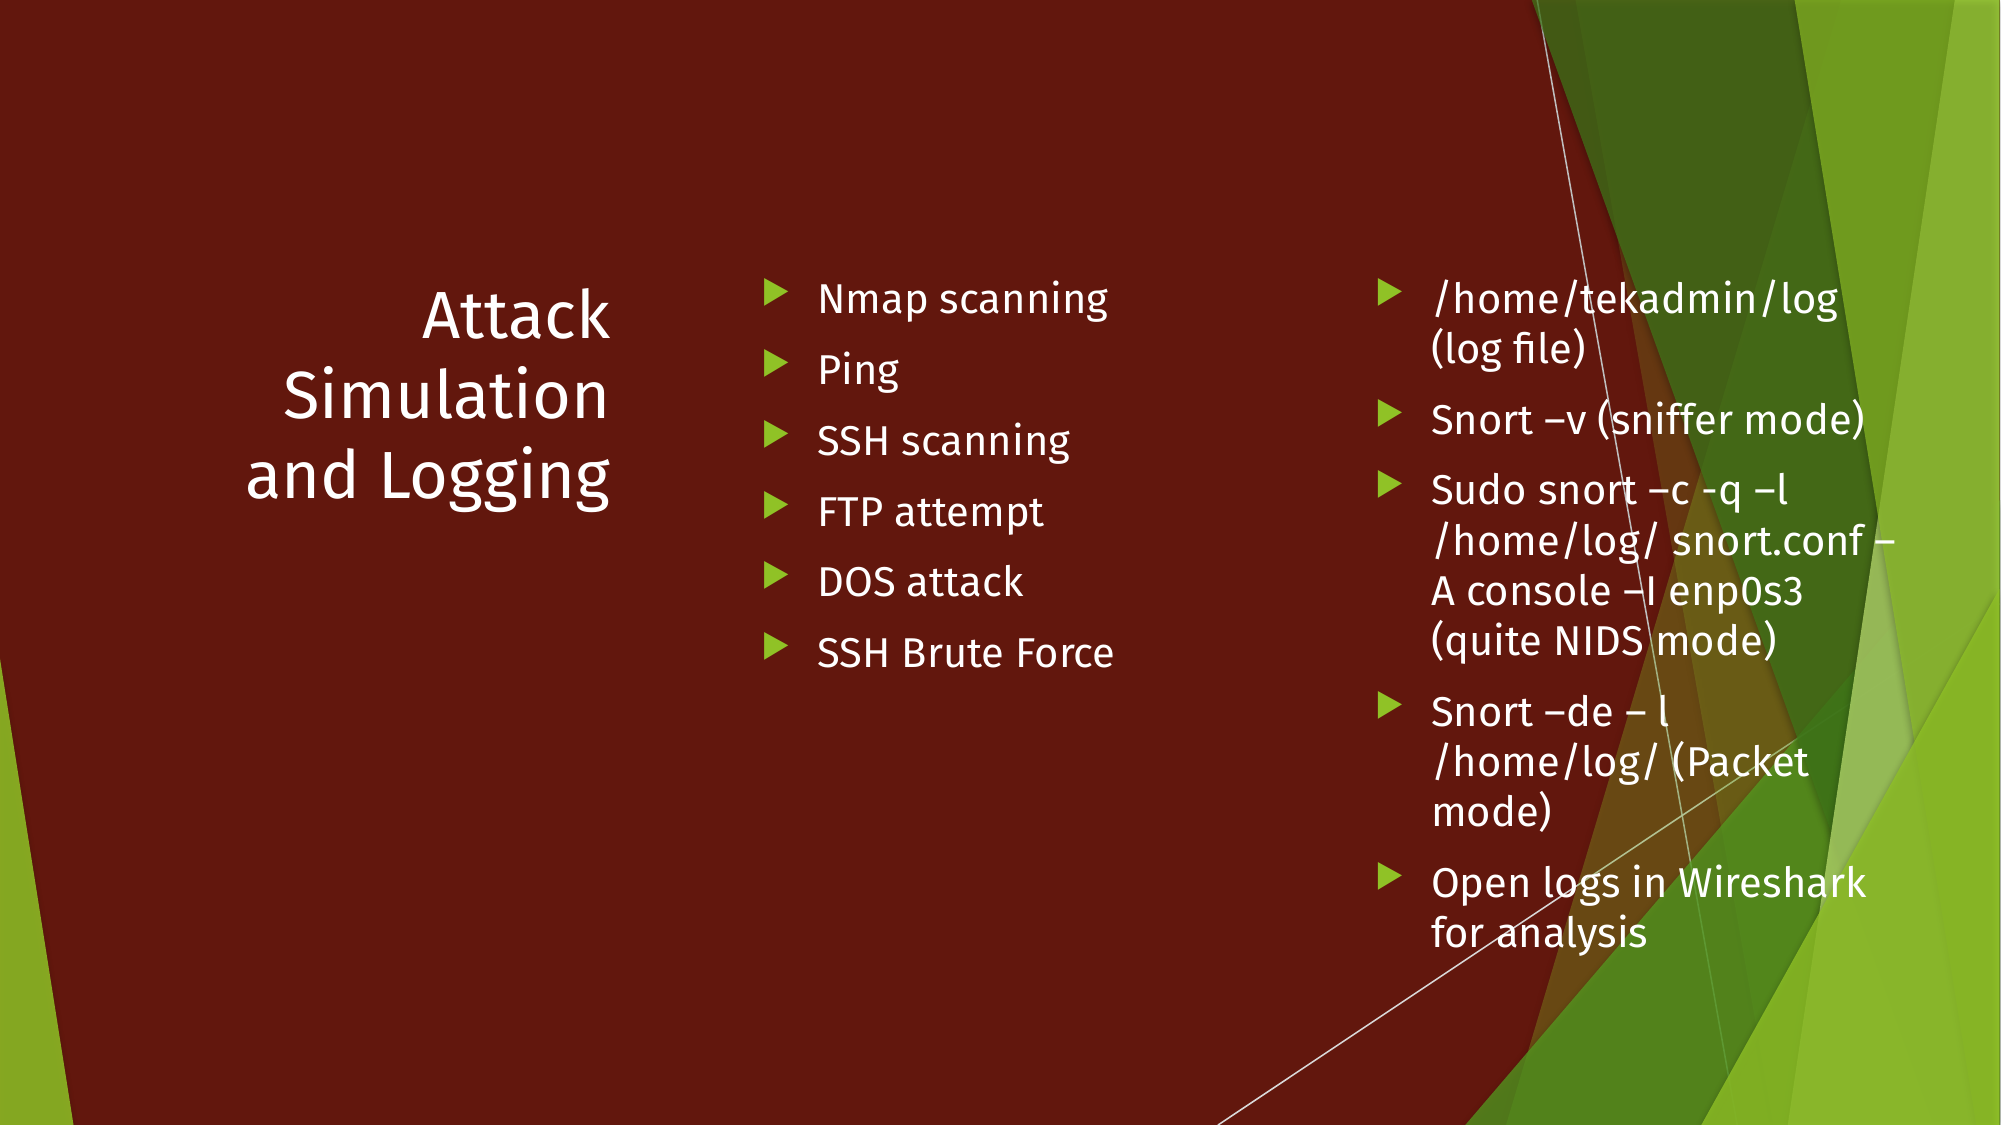

# Attack Simulation and Logging
Nmap scanning
Ping
SSH scanning
FTP attempt
DOS attack
SSH Brute Force

/home/tekadmin/log (log file)
Snort –v (sniffer mode)
Sudo snort –c -q –l /home/log/ snort.conf –A console –I enp0s3 (quite NIDS mode)
Snort –de – l /home/log/ (Packet mode)
Open logs in Wireshark for analysis